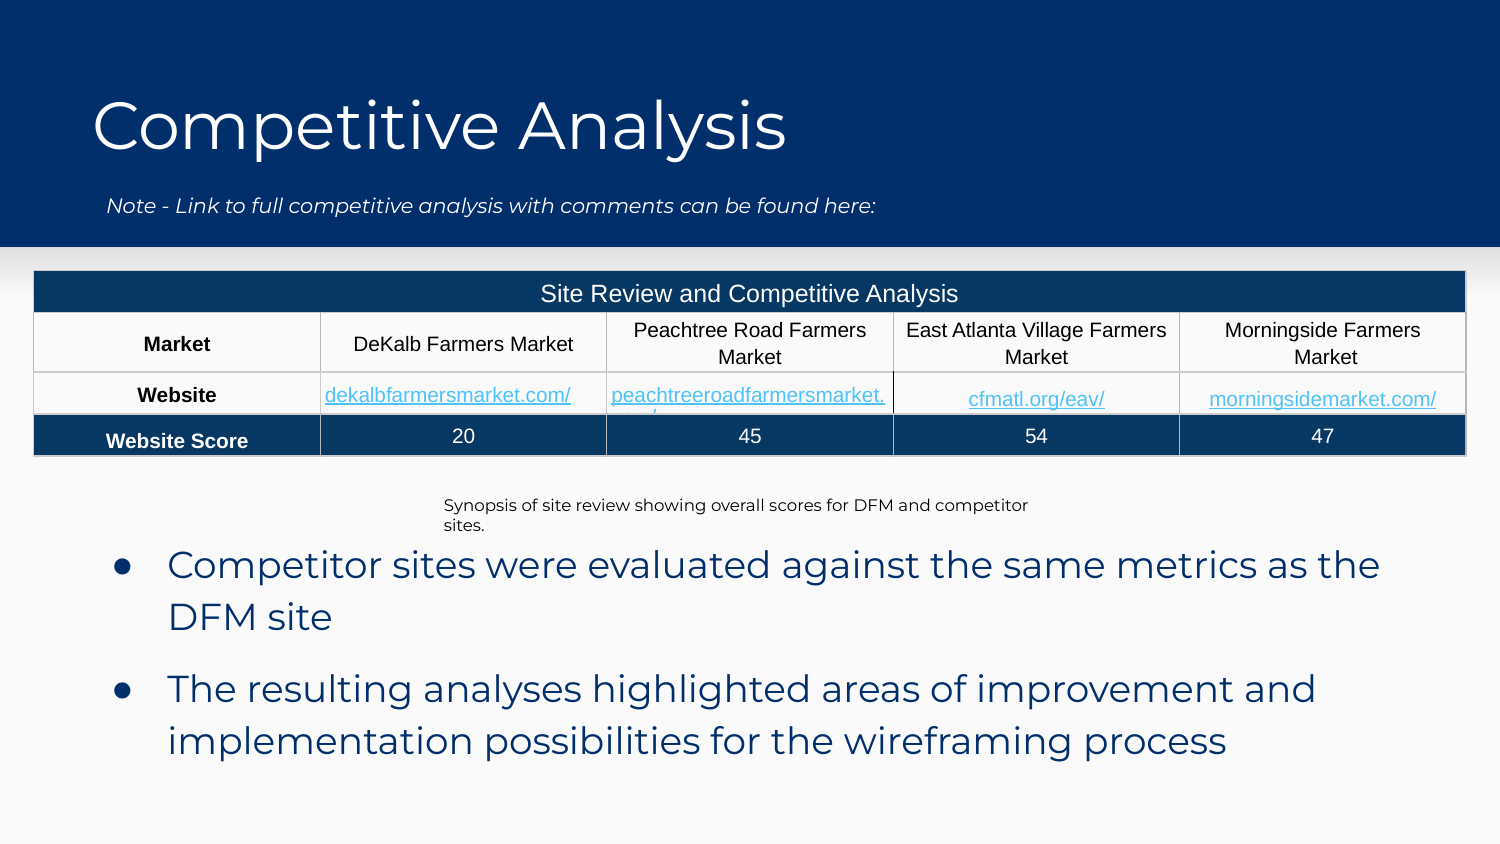

# Competitive Analysis
Note - Link to full competitive analysis with comments can be found here:  Competitive Analysis
| Site Review and Competitive Analysis |  |  |  |  |
| --- | --- | --- | --- | --- |
| Market | DeKalb Farmers Market | Peachtree Road Farmers Market | East Atlanta Village Farmers Market | Morningside Farmers Market |
| Website | dekalbfarmersmarket.com/ | peachtreeroadfarmersmarket.com/ | cfmatl.org/eav/ | morningsidemarket.com/ |
| Website Score | 20 | 45 | 54 | 47 |
Synopsis of site review showing overall scores for DFM and competitor sites.
Competitor sites were evaluated against the same metrics as the DFM site
The resulting analyses highlighted areas of improvement and implementation possibilities for the wireframing process